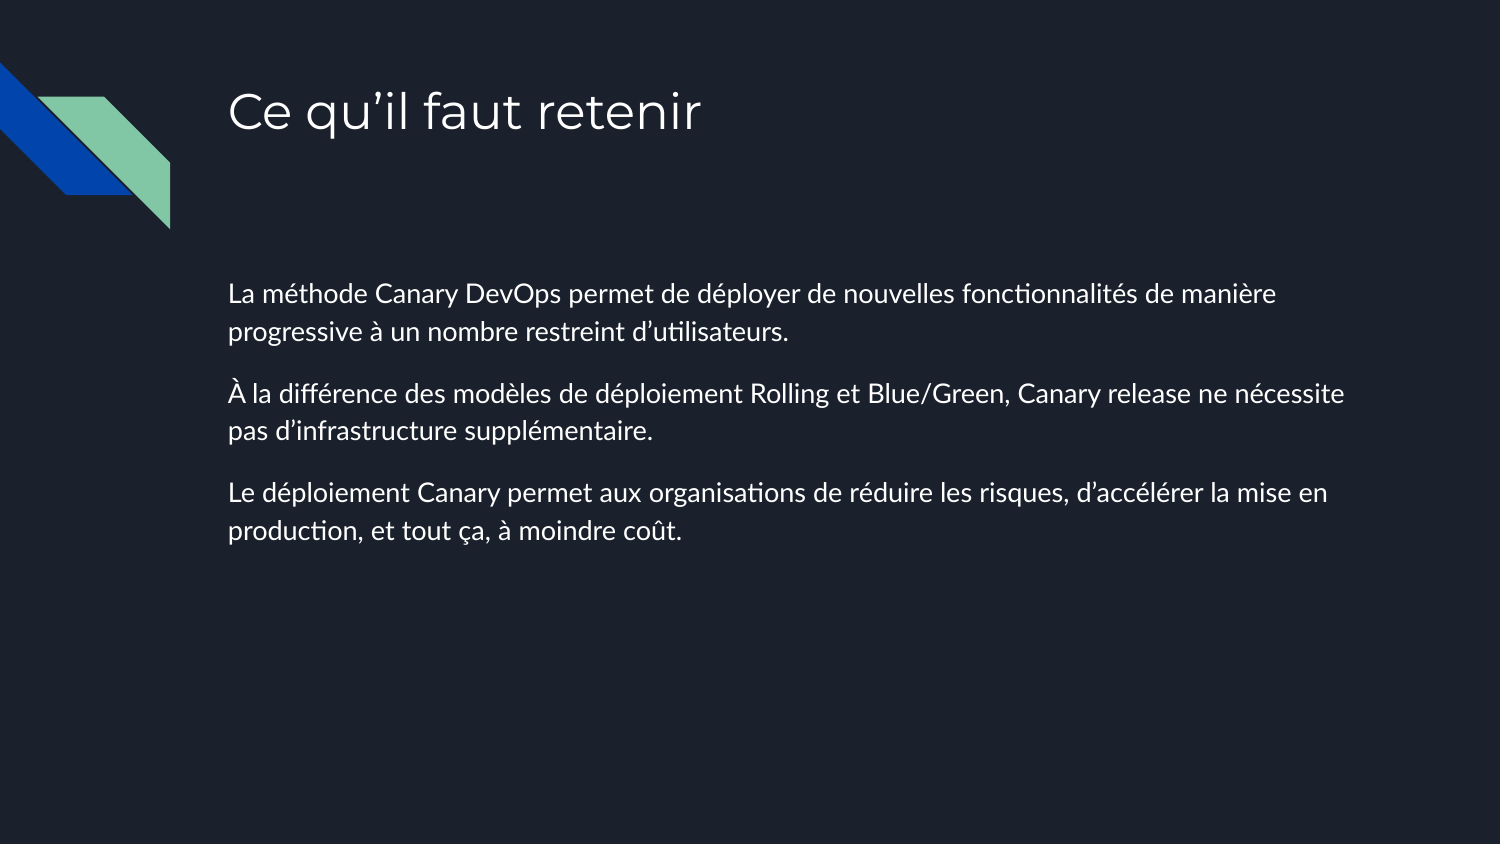

# Ce qu’il faut retenir
La méthode Canary DevOps permet de déployer de nouvelles fonctionnalités de manière progressive à un nombre restreint d’utilisateurs.
À la différence des modèles de déploiement Rolling et Blue/Green, Canary release ne nécessite pas d’infrastructure supplémentaire.
Le déploiement Canary permet aux organisations de réduire les risques, d’accélérer la mise en production, et tout ça, à moindre coût.